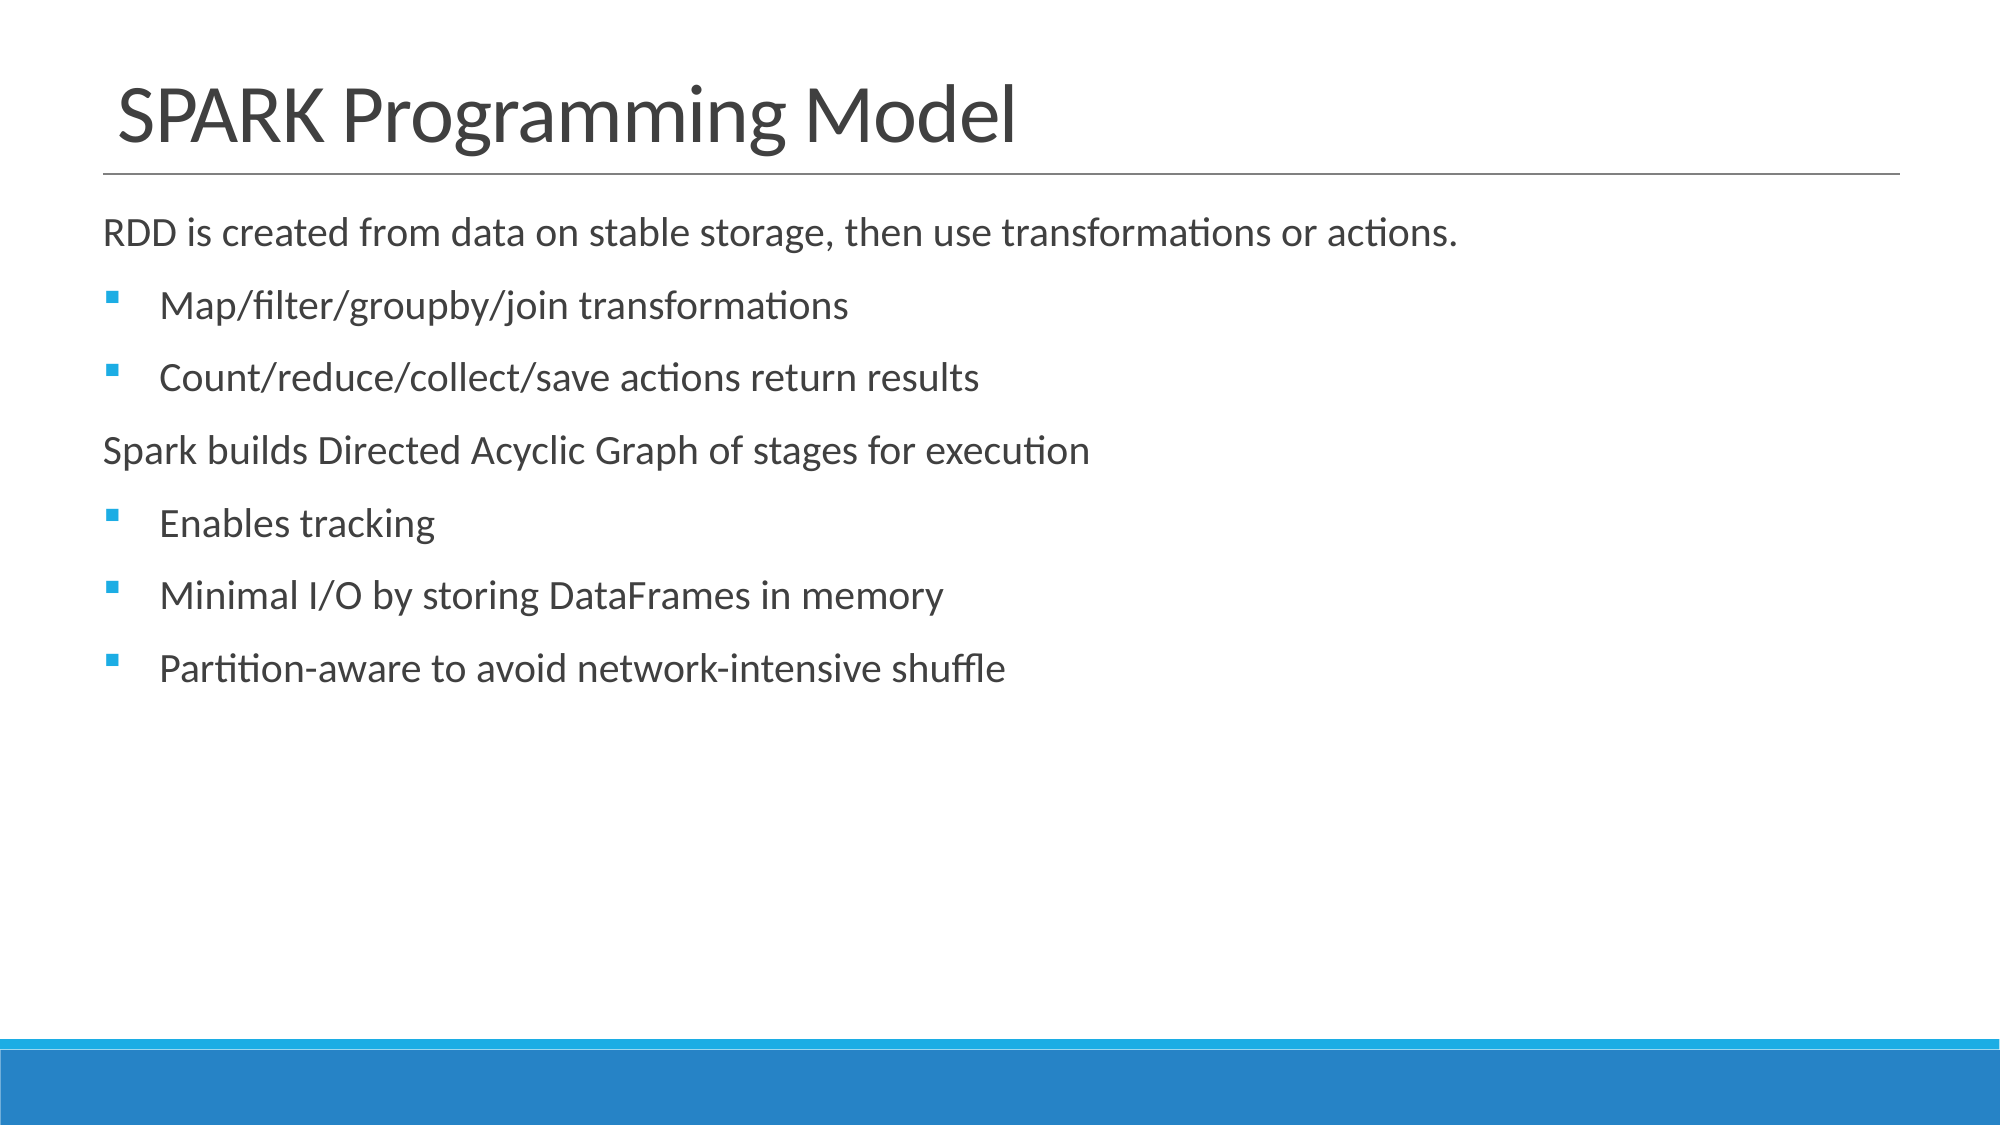

# SPARK Programming Model
RDD is created from data on stable storage, then use transformations or actions.
Map/filter/groupby/join transformations
Count/reduce/collect/save actions return results
Spark builds Directed Acyclic Graph of stages for execution
Enables tracking
Minimal I/O by storing DataFrames in memory
Partition-aware to avoid network-intensive shuffle